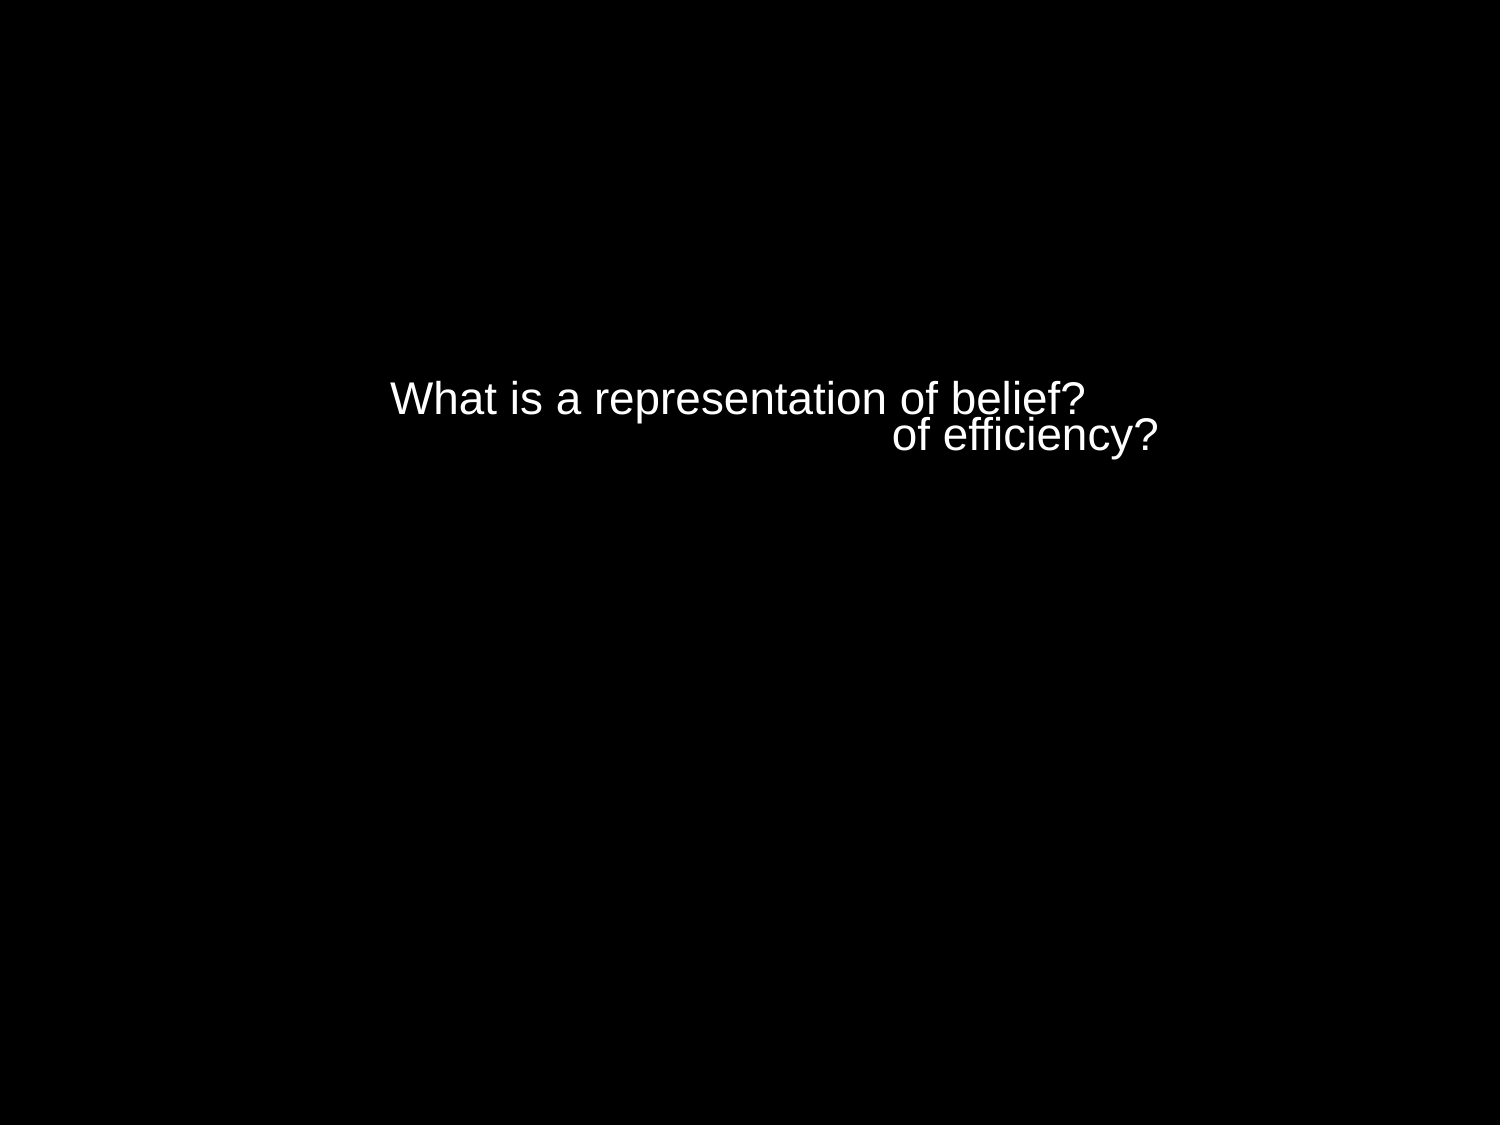

What is a representation of belief?
of efficiency?